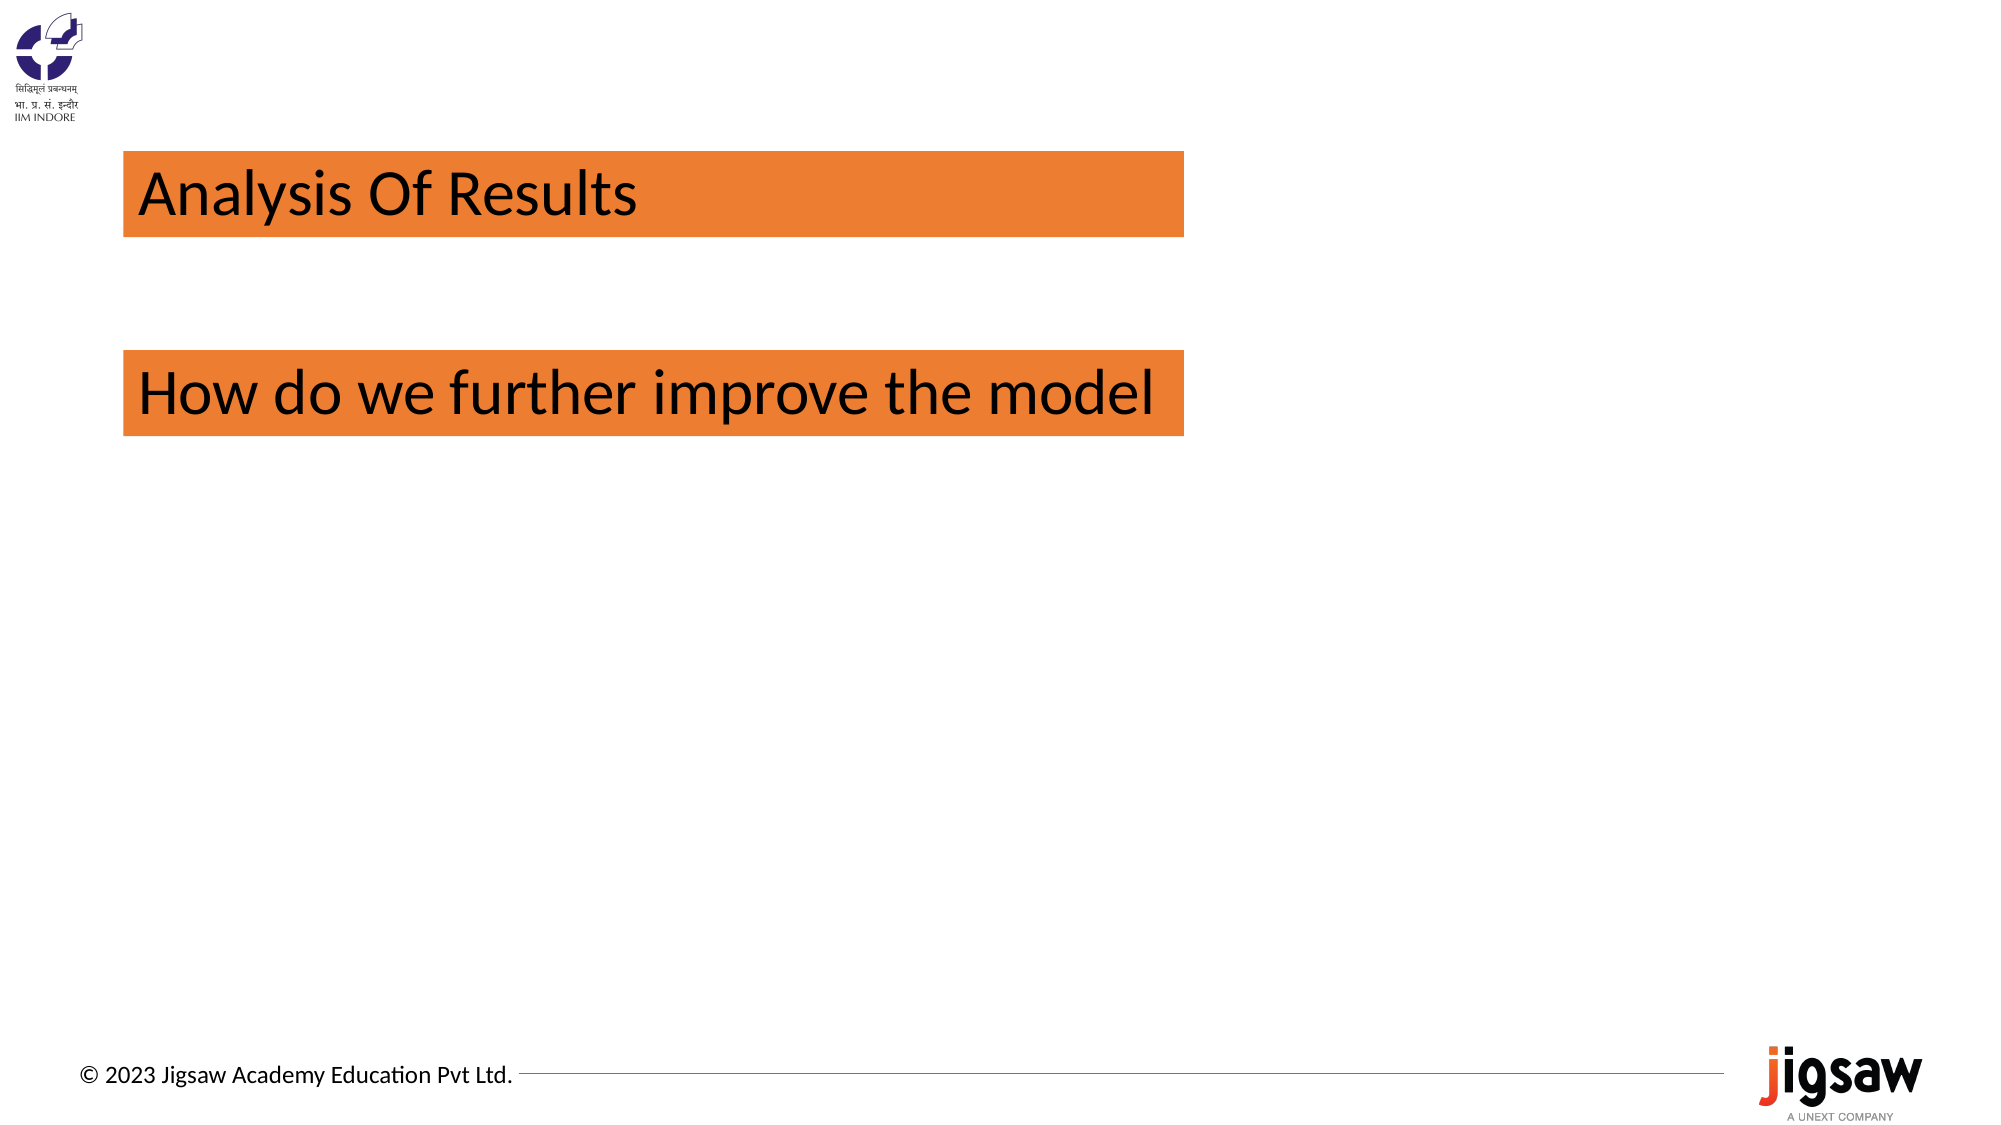

Analysis Of Results
How do we further improve the model